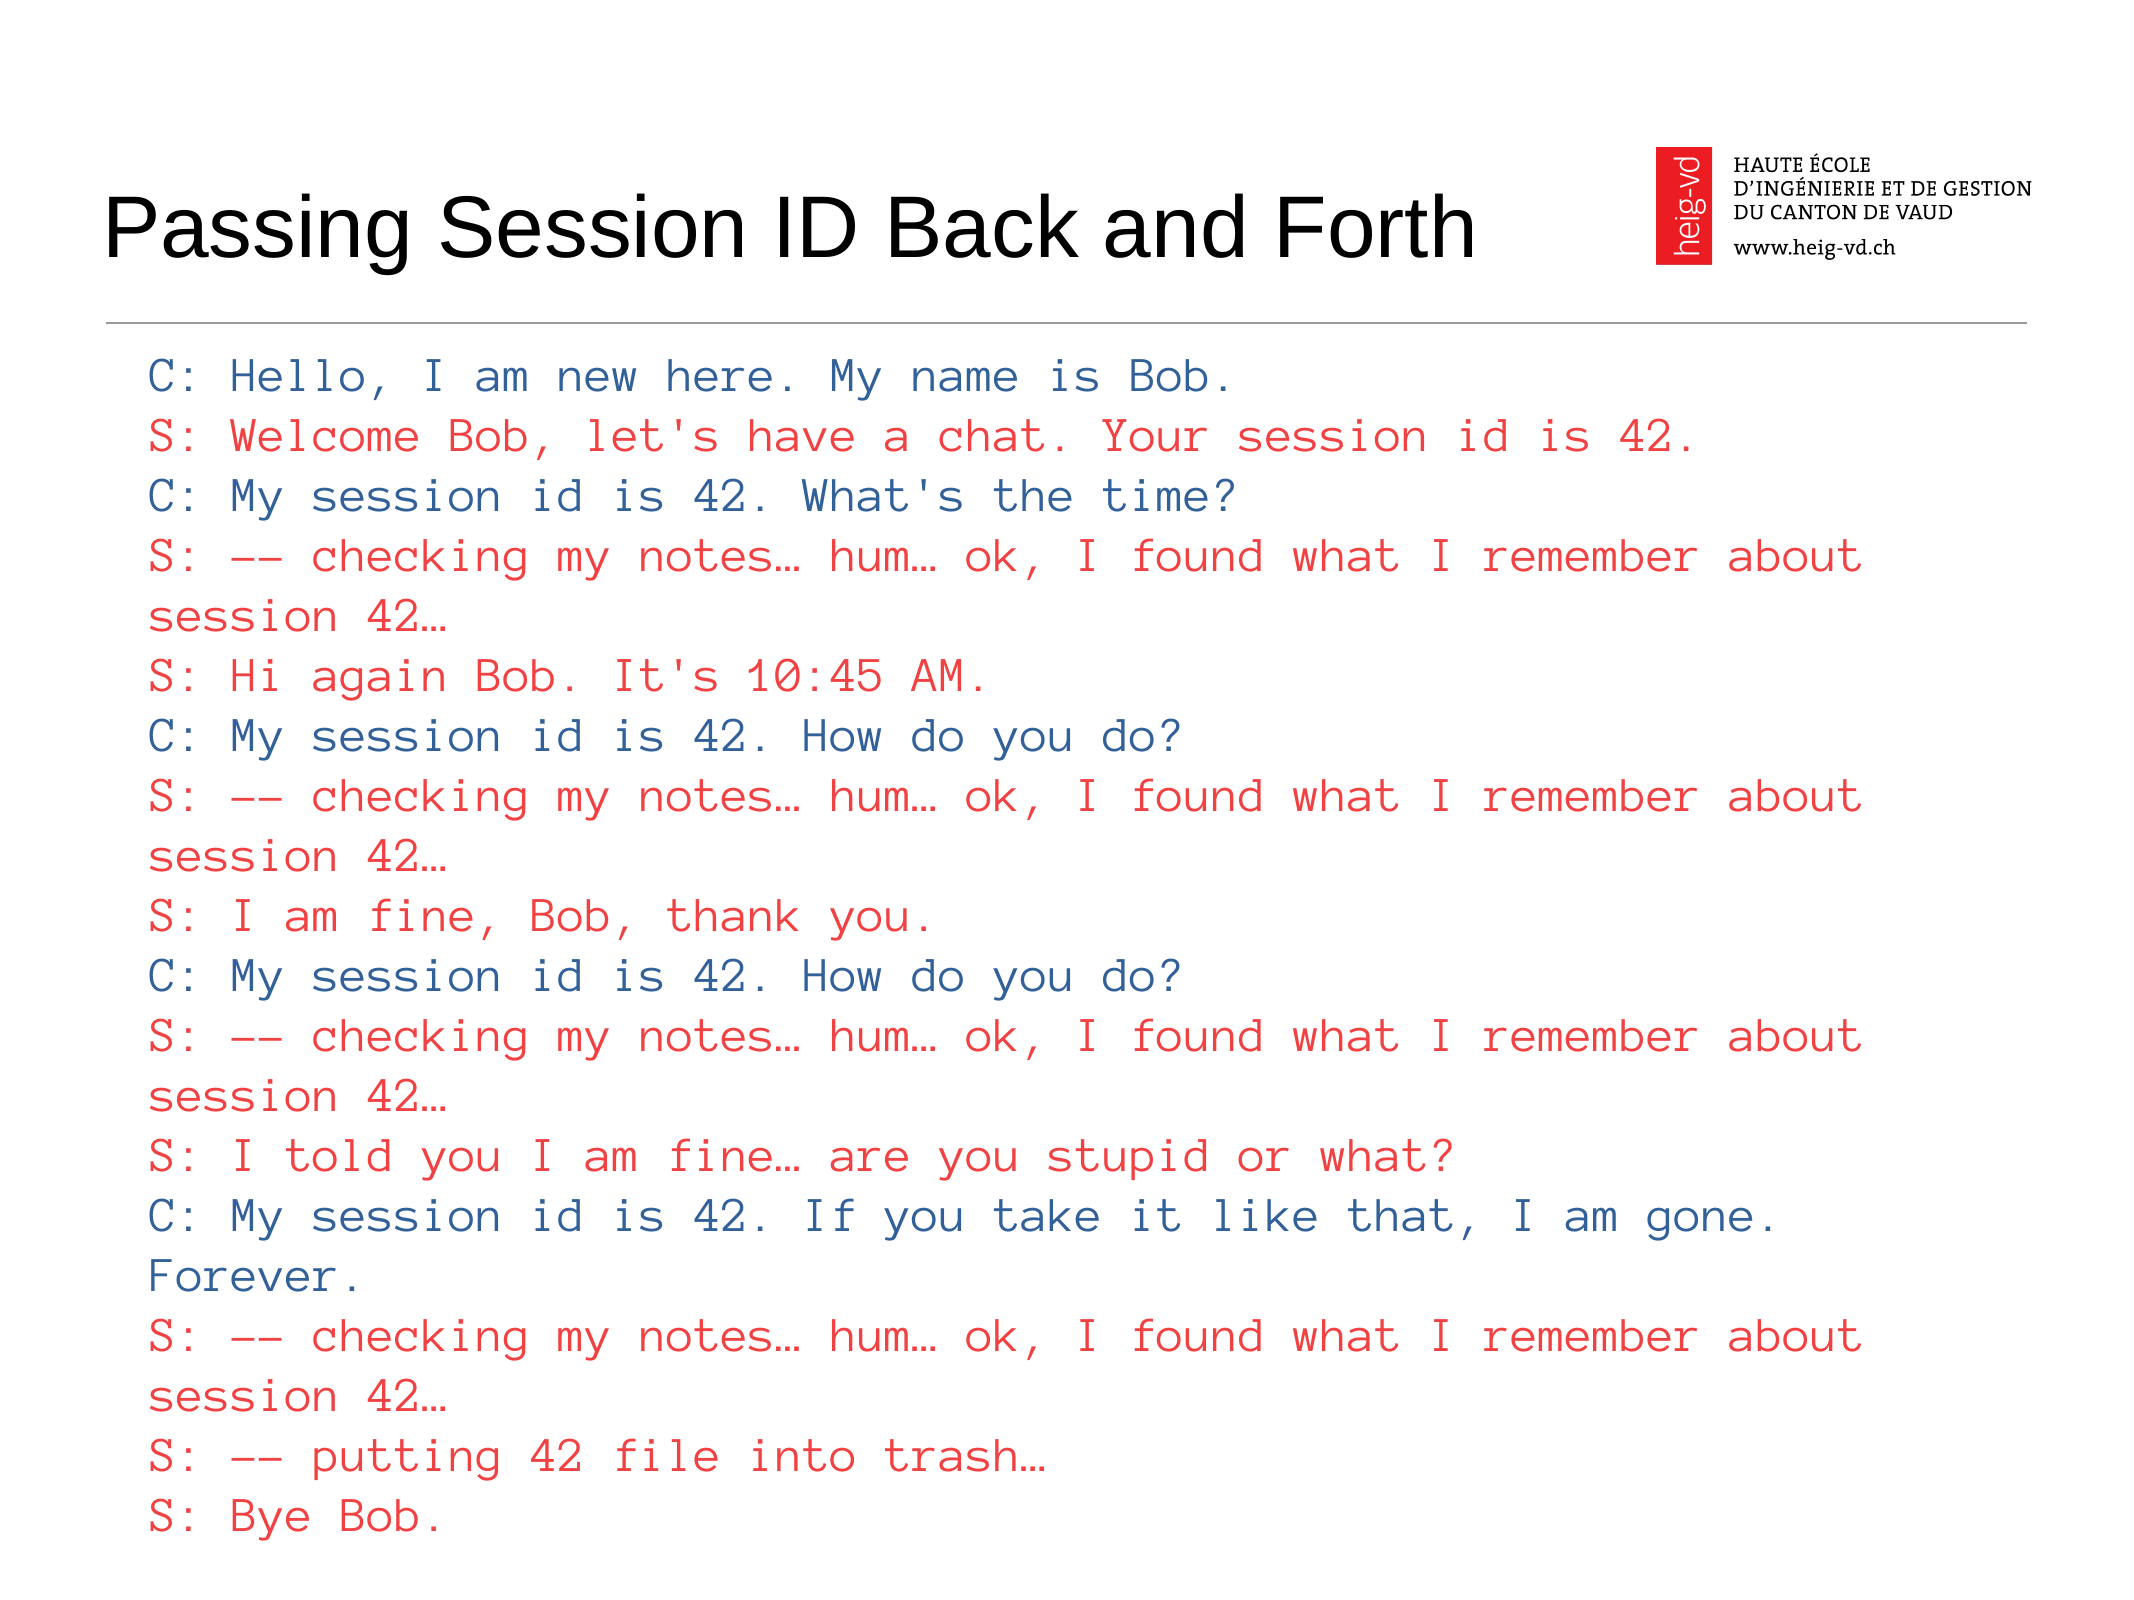

# Passing Session ID Back and Forth
C: Hello, I am new here. My name is Bob.
S: Welcome Bob, let's have a chat. Your session id is 42.
C: My session id is 42. What's the time?
S: -- checking my notes… hum… ok, I found what I remember about session 42…
S: Hi again Bob. It's 10:45 AM.
C: My session id is 42. How do you do?
S: -- checking my notes… hum… ok, I found what I remember about session 42…
S: I am fine, Bob, thank you.
C: My session id is 42. How do you do?
S: -- checking my notes… hum… ok, I found what I remember about session 42…
S: I told you I am fine… are you stupid or what?
C: My session id is 42. If you take it like that, I am gone. Forever.
S: -- checking my notes… hum… ok, I found what I remember about session 42…
S: -- putting 42 file into trash…
S: Bye Bob.